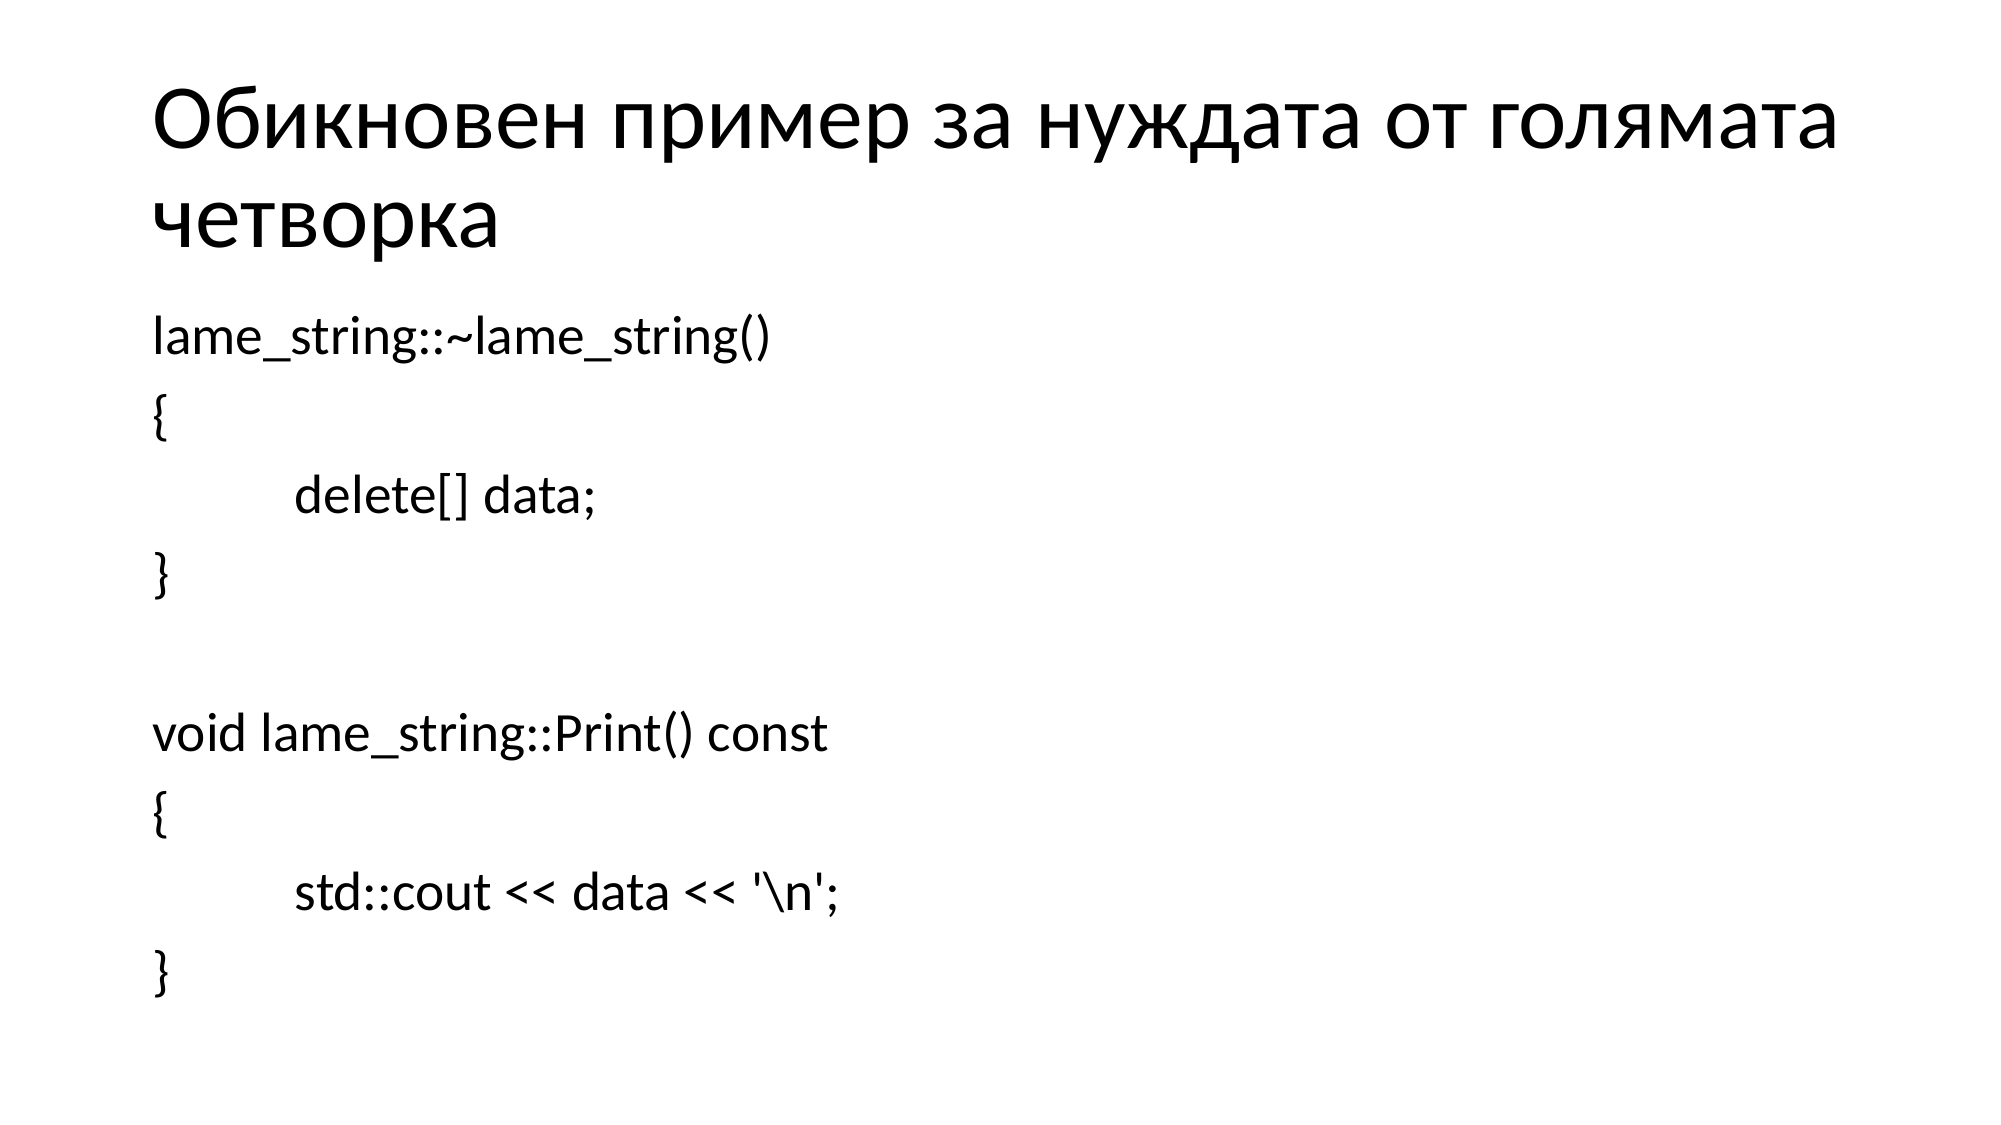

# Обикновен пример за нуждата от голямата четворка
lame_string::~lame_string()
{
	delete[] data;
}

void lame_string::Print() const
{
	std::cout << data << '\n';
}